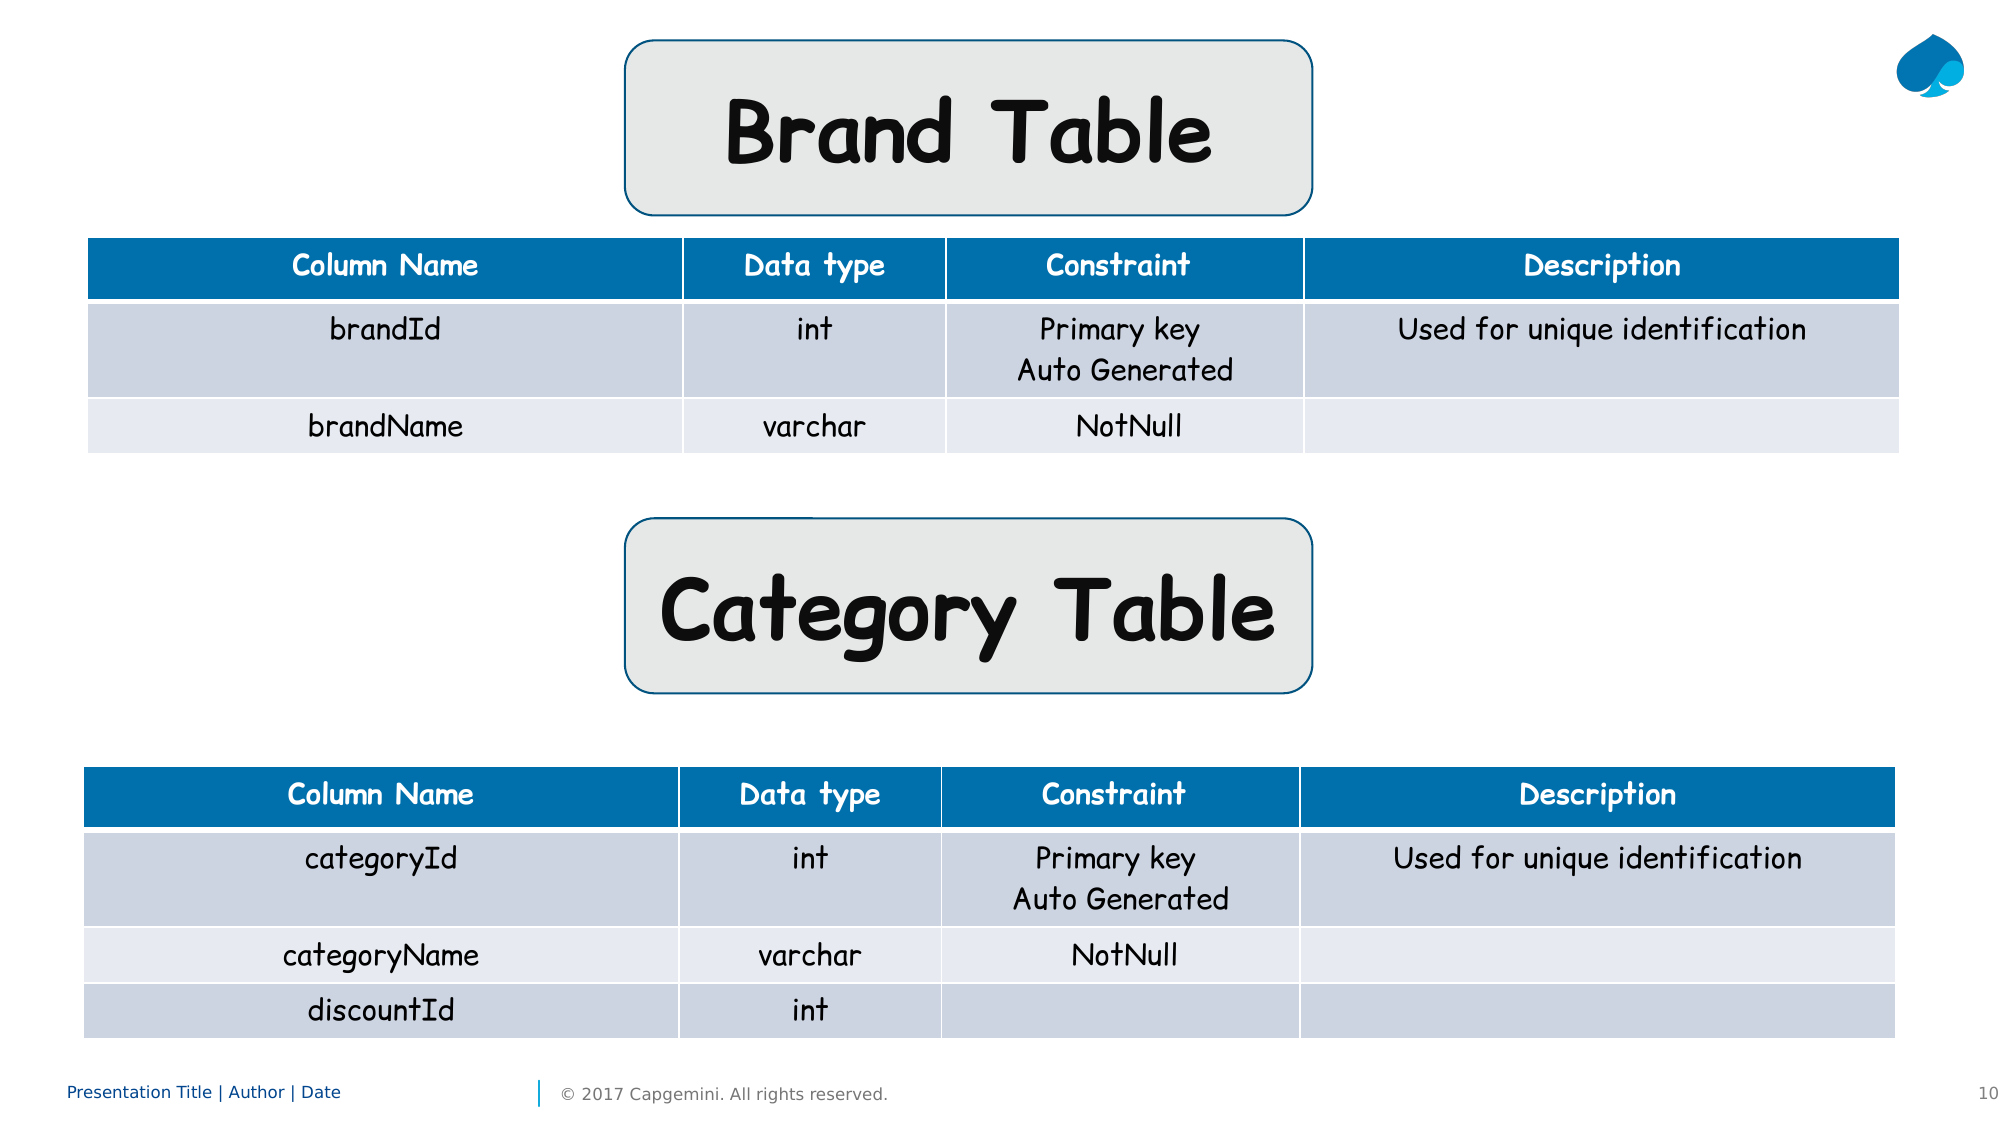

Brand Table
| Column Name | Data type | Constraint | Description |
| --- | --- | --- | --- |
| brandId | int | Primary key Auto Generated | Used for unique identification |
| brandName | varchar | NotNull |  |
Category Table
| Column Name | Data type | Constraint | Description |
| --- | --- | --- | --- |
| categoryId | int | Primary key Auto Generated | Used for unique identification |
| categoryName | varchar | NotNull |  |
| discountId | int |  |  |